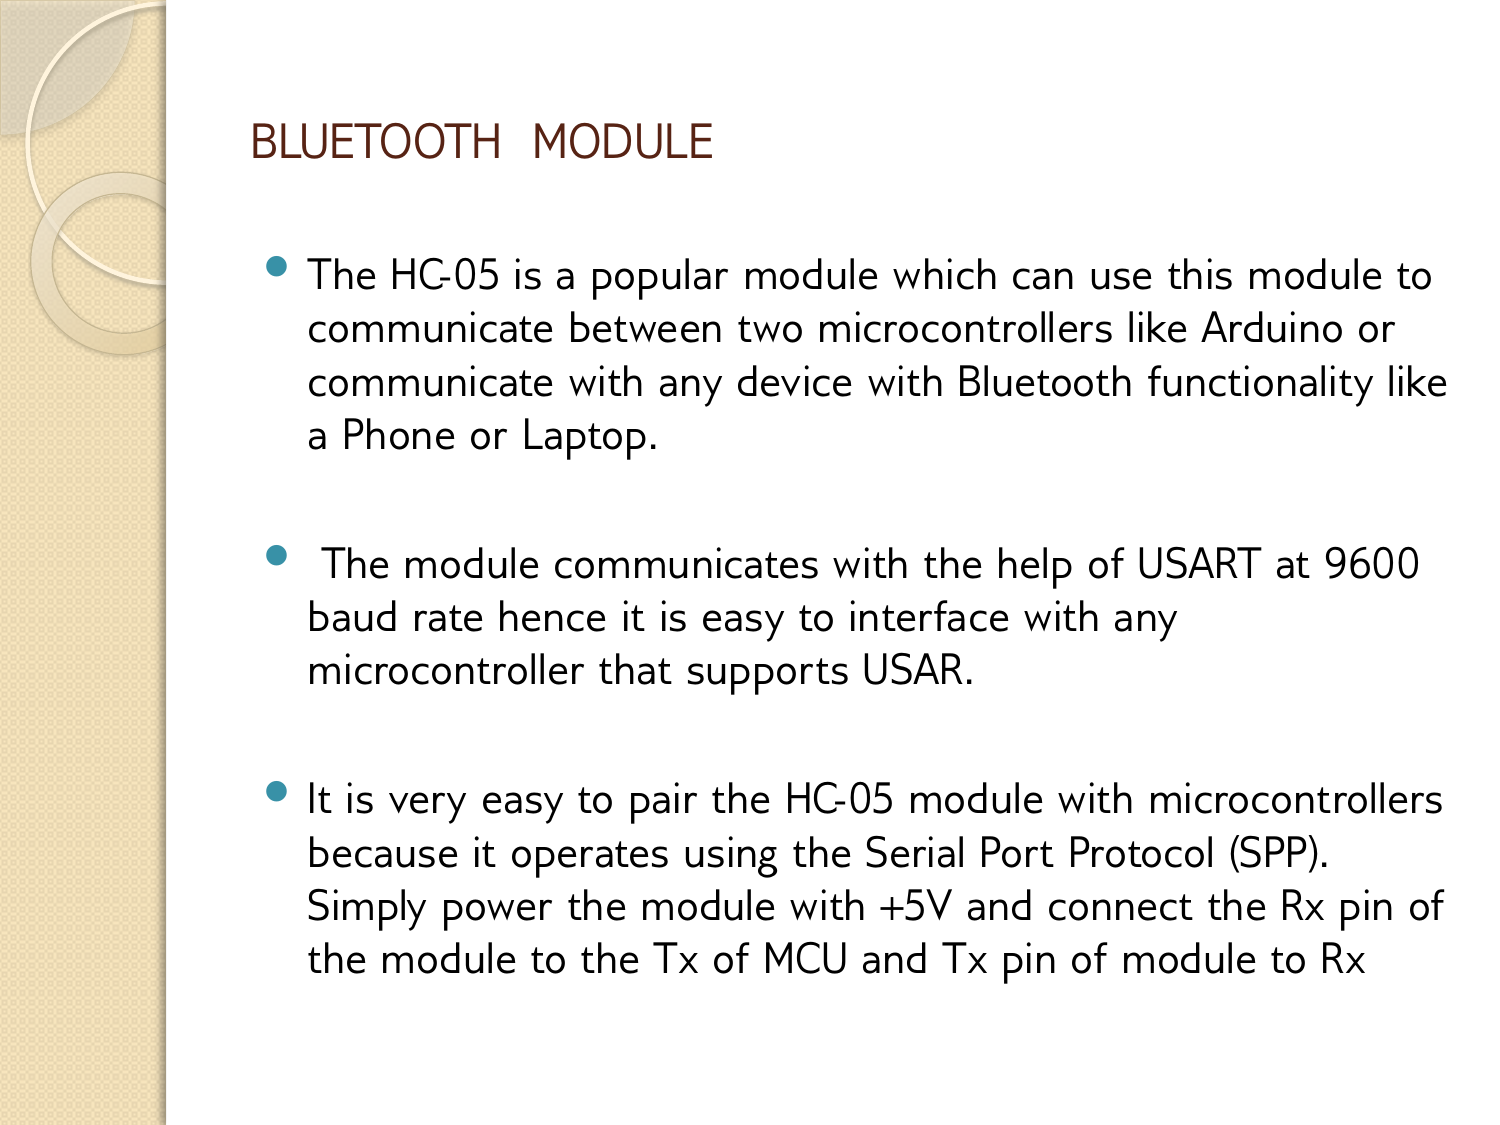

# BLUETOOTH  MODULE
The HC-05 is a popular module which can use this module to communicate between two microcontrollers like Arduino or communicate with any device with Bluetooth functionality like a Phone or Laptop.

 The module communicates with the help of USART at 9600 baud rate hence it is easy to interface with any microcontroller that supports USAR.

It is very easy to pair the HC-05 module with microcontrollers because it operates using the Serial Port Protocol (SPP). Simply power the module with +5V and connect the Rx pin of the module to the Tx of MCU and Tx pin of module to Rx